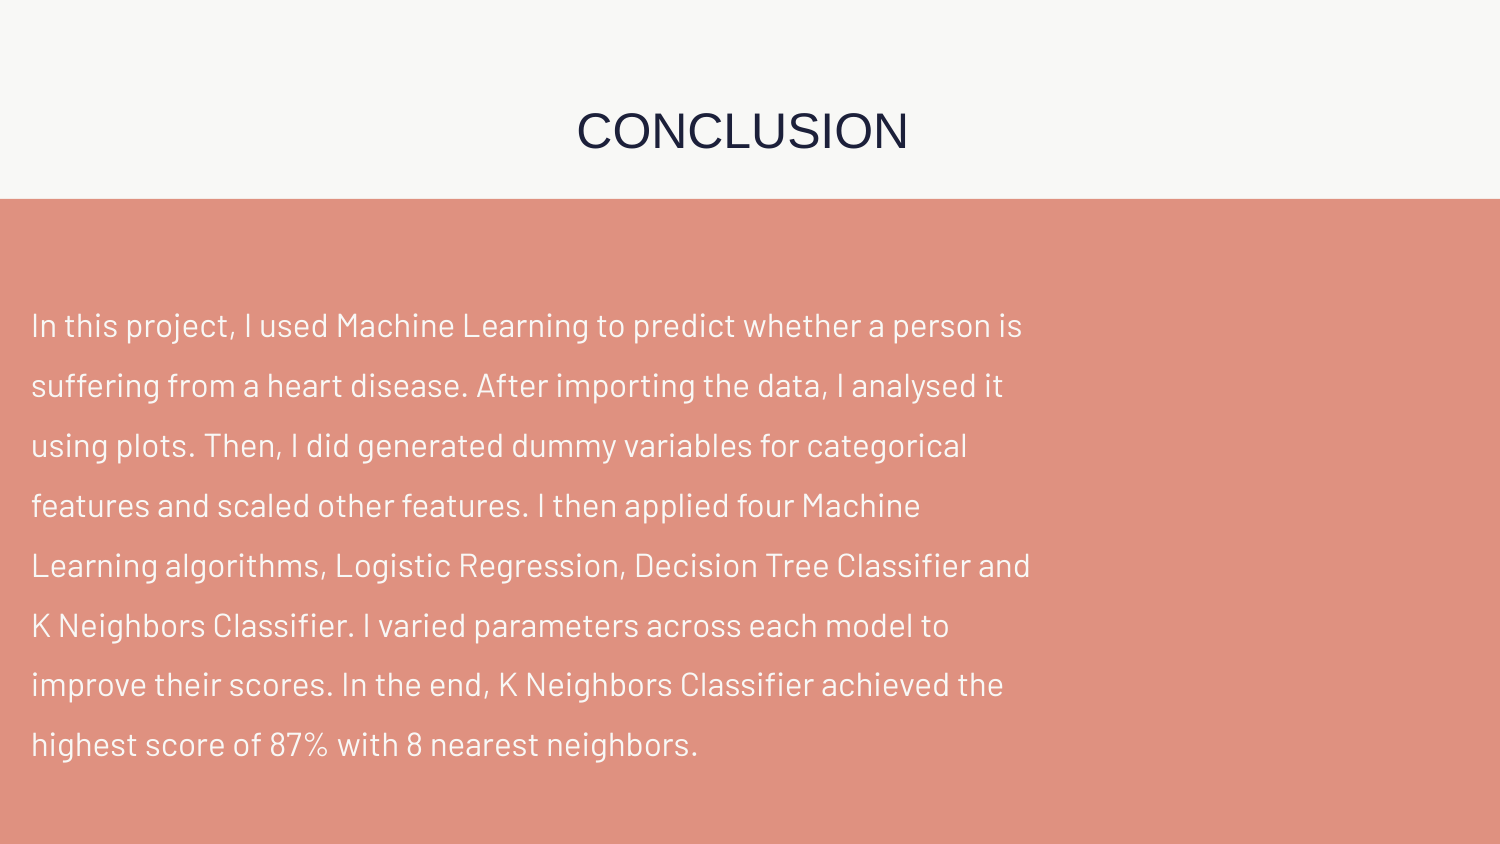

CONCLUSION

In this project, I used Machine Learning to predict whether a person is suffering from a heart disease. After importing the data, I analysed it using plots. Then, I did generated dummy variables for categorical features and scaled other features. I then applied four Machine Learning algorithms, Logistic Regression, Decision Tree Classifier and K Neighbors Classifier. I varied parameters across each model to improve their scores. In the end, K Neighbors Classifier achieved the highest score of 87% with 8 nearest neighbors.